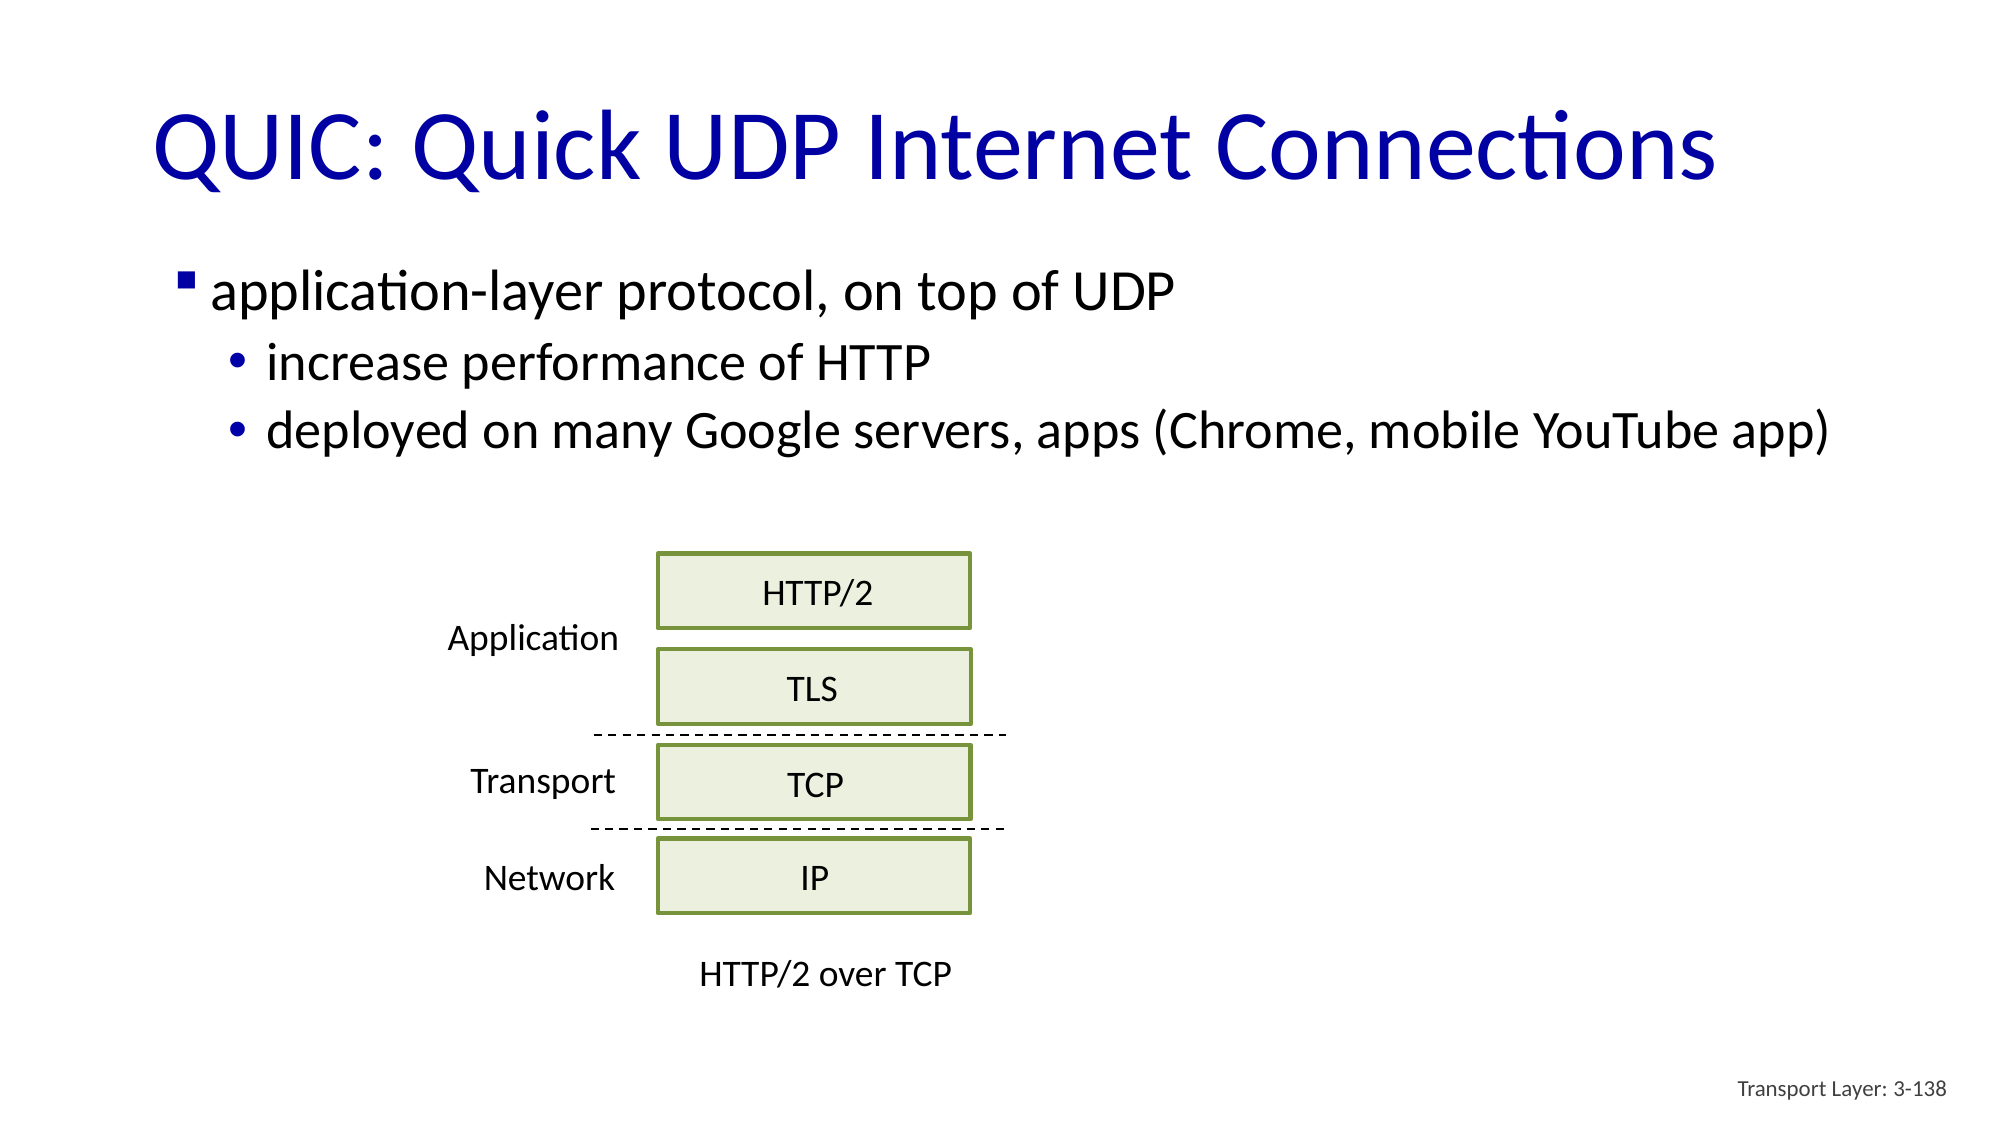

# QUIC: Quick UDP Internet Connections
application-layer protocol, on top of UDP
increase performance of HTTP
deployed on many Google servers, apps (Chrome, mobile YouTube app)

HTTP/2 (slimmed)

HTTP/2
Application
HTTP/3

QUIC

TLS

Transport
TCP
UDP

IP
Network
IP
HTTP/2 over QUIC over UDP
HTTP/2 over TCP
Transport Layer: 3-138